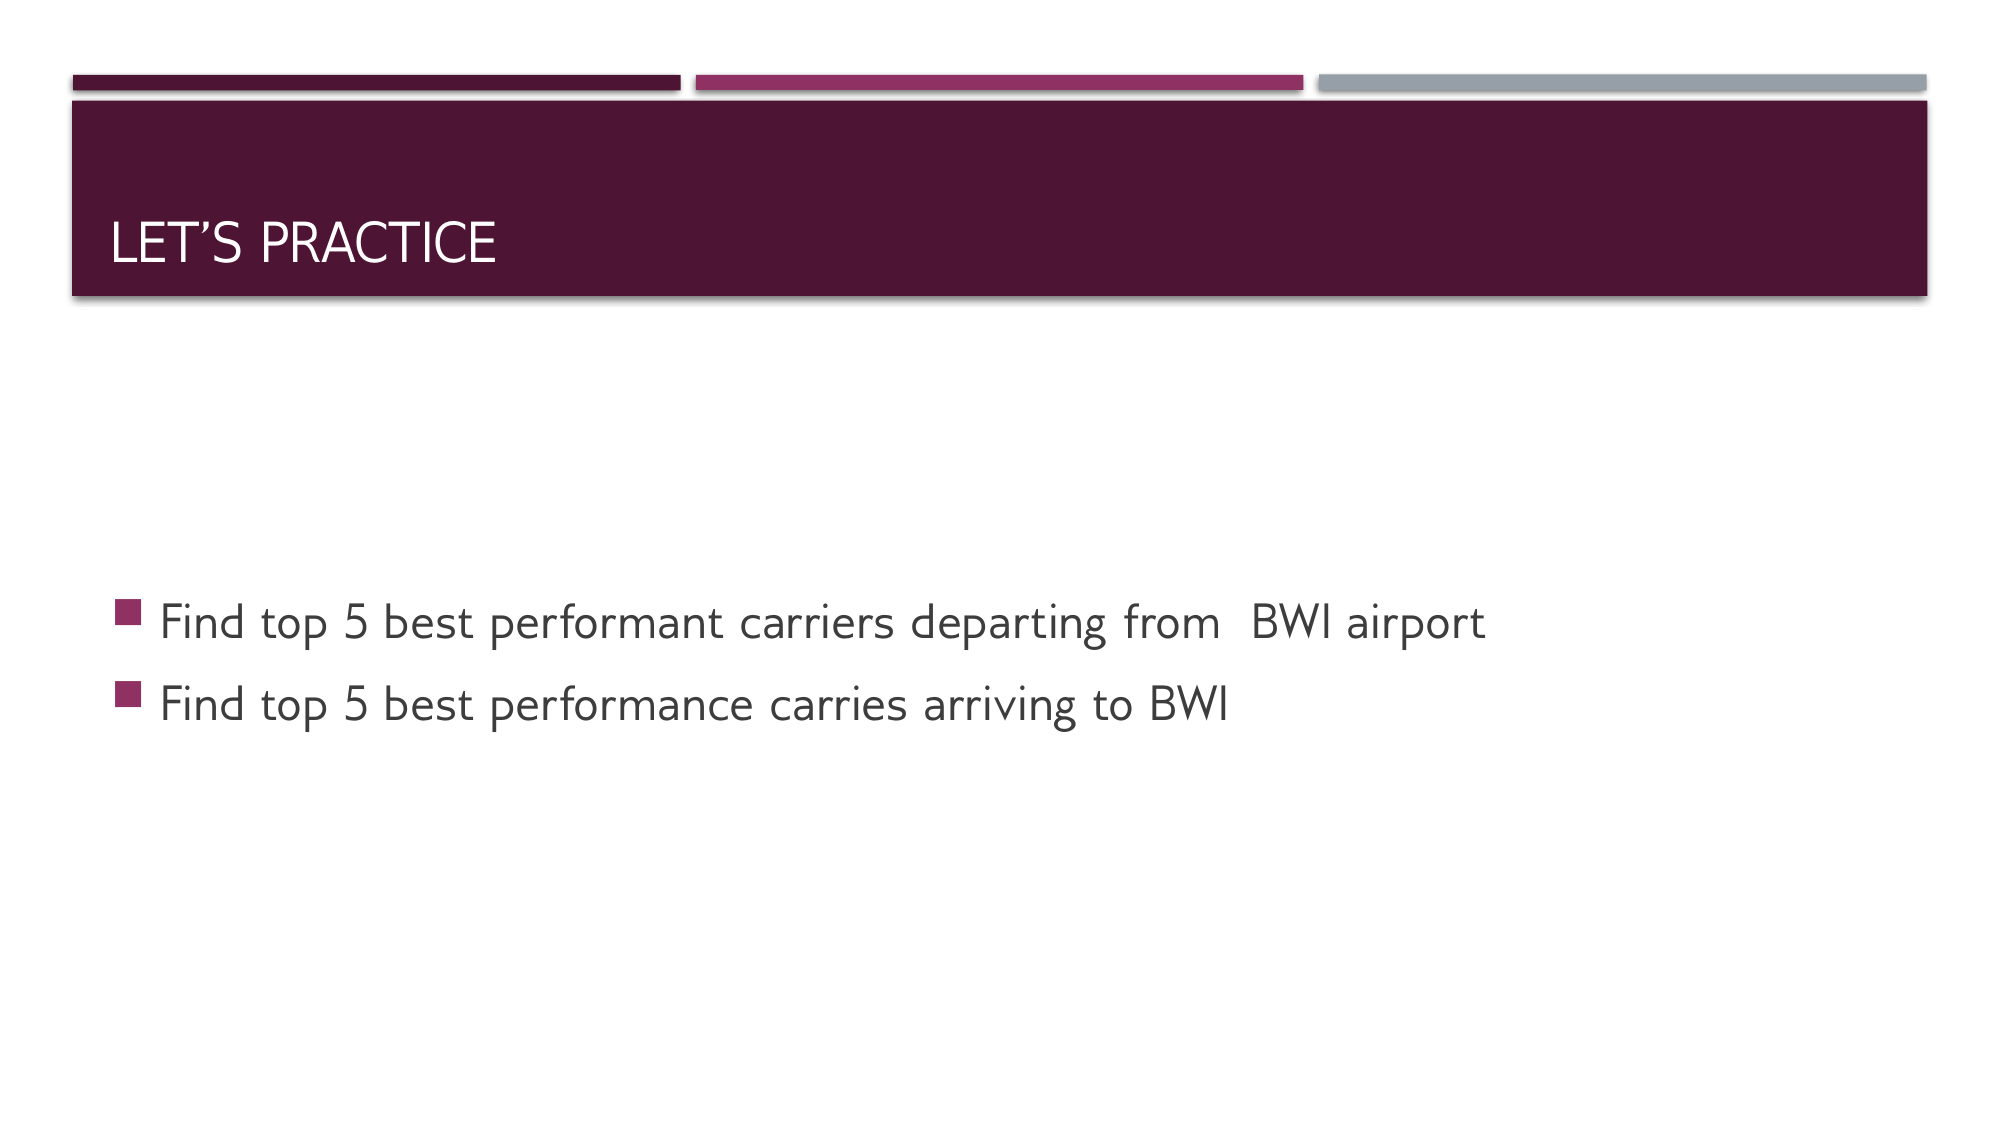

# Let’s practice
Find top 5 best performant carriers departing from  BWI airport
Find top 5 best performance carries arriving to BWI